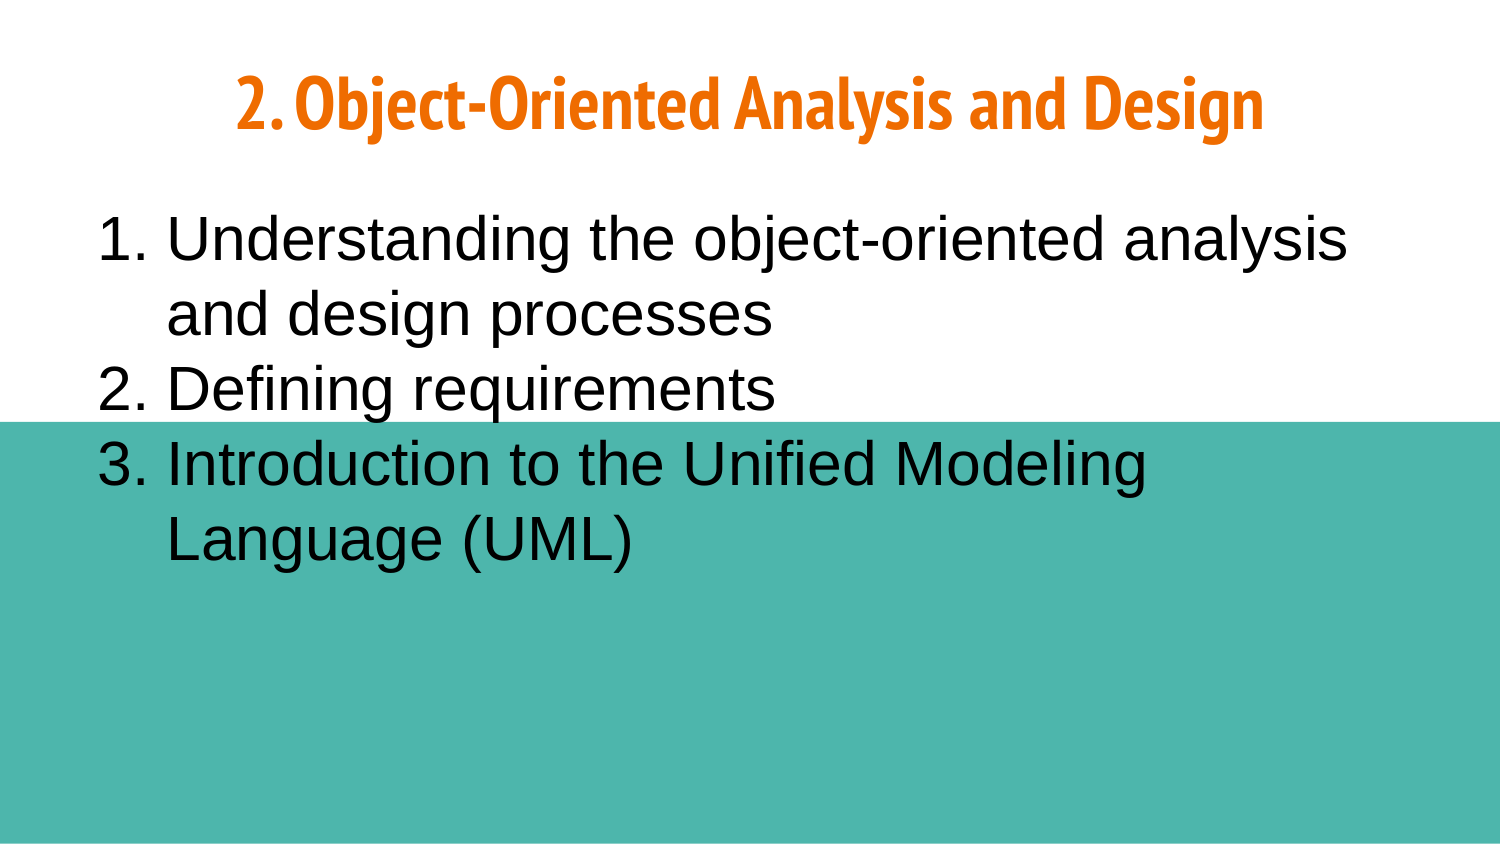

# 2. Object-Oriented Analysis and Design
Understanding the object-oriented analysis and design processes
Defining requirements
Introduction to the Unified Modeling Language (UML)